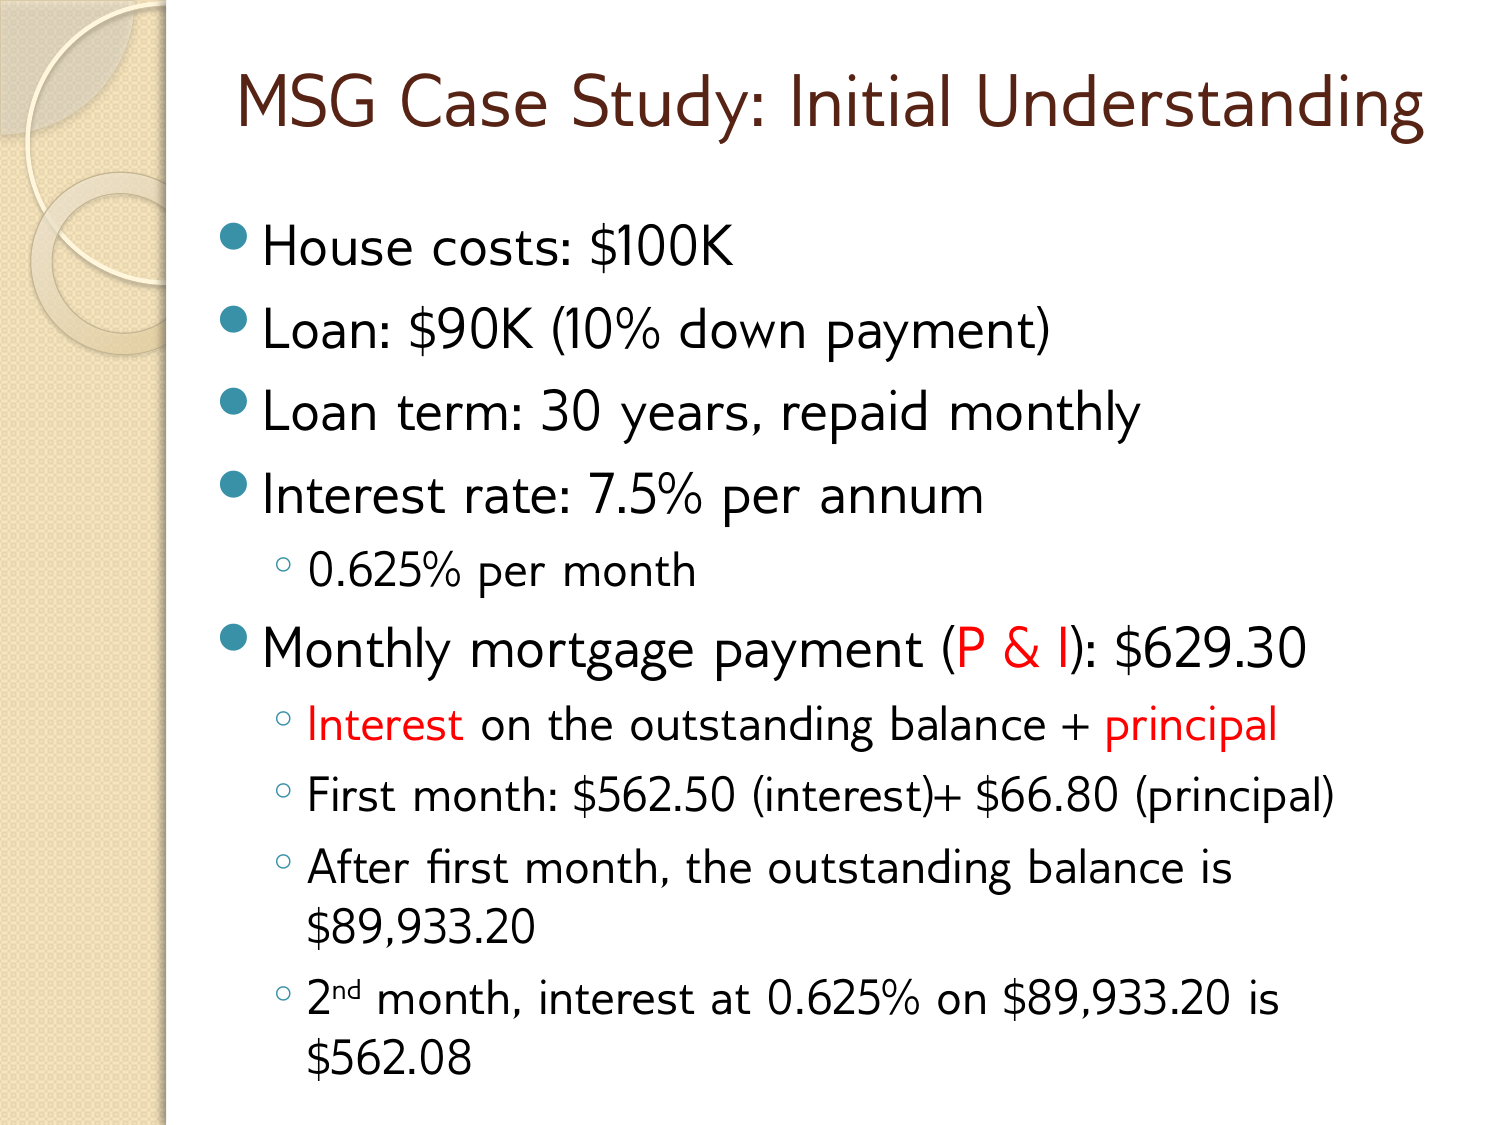

# MSG Case Study: Initial Understanding
House costs: $100K
Loan: $90K (10% down payment)
Loan term: 30 years, repaid monthly
Interest rate: 7.5% per annum
0.625% per month
Monthly mortgage payment (P & I): $629.30
Interest on the outstanding balance + principal
First month: $562.50 (interest)+ $66.80 (principal)
After first month, the outstanding balance is $89,933.20
2nd month, interest at 0.625% on $89,933.20 is $562.08